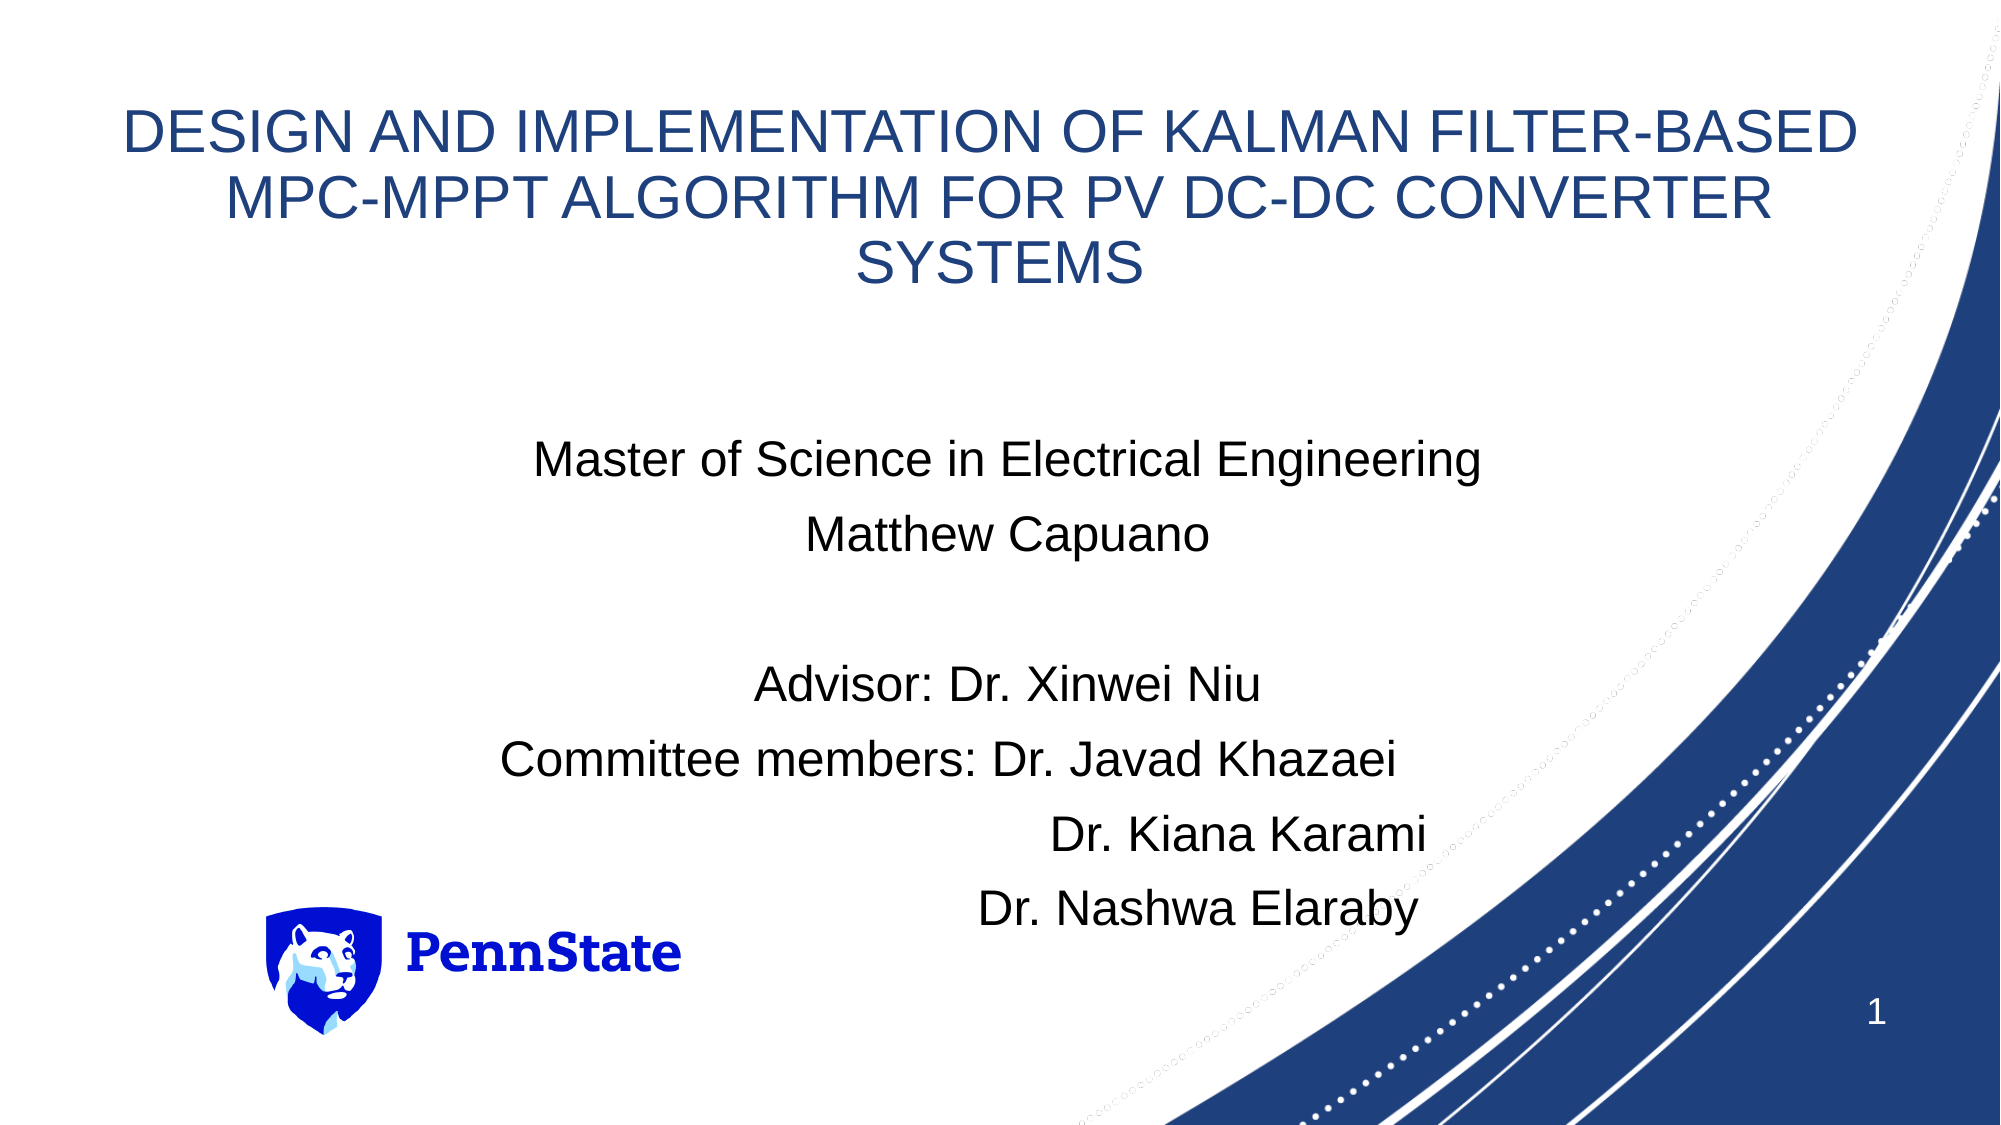

# DESIGN AND IMPLEMENTATION OF KALMAN FILTER-BASED MPC-MPPT ALGORITHM FOR PV DC-DC CONVERTER SYSTEMS
Master of Science in Electrical Engineering
Matthew Capuano

Advisor: Dr. Xinwei Niu
	        Committee members: Dr. Javad Khazaei
                                                          Dr. Kiana Karami
				          Dr. Nashwa Elaraby
1